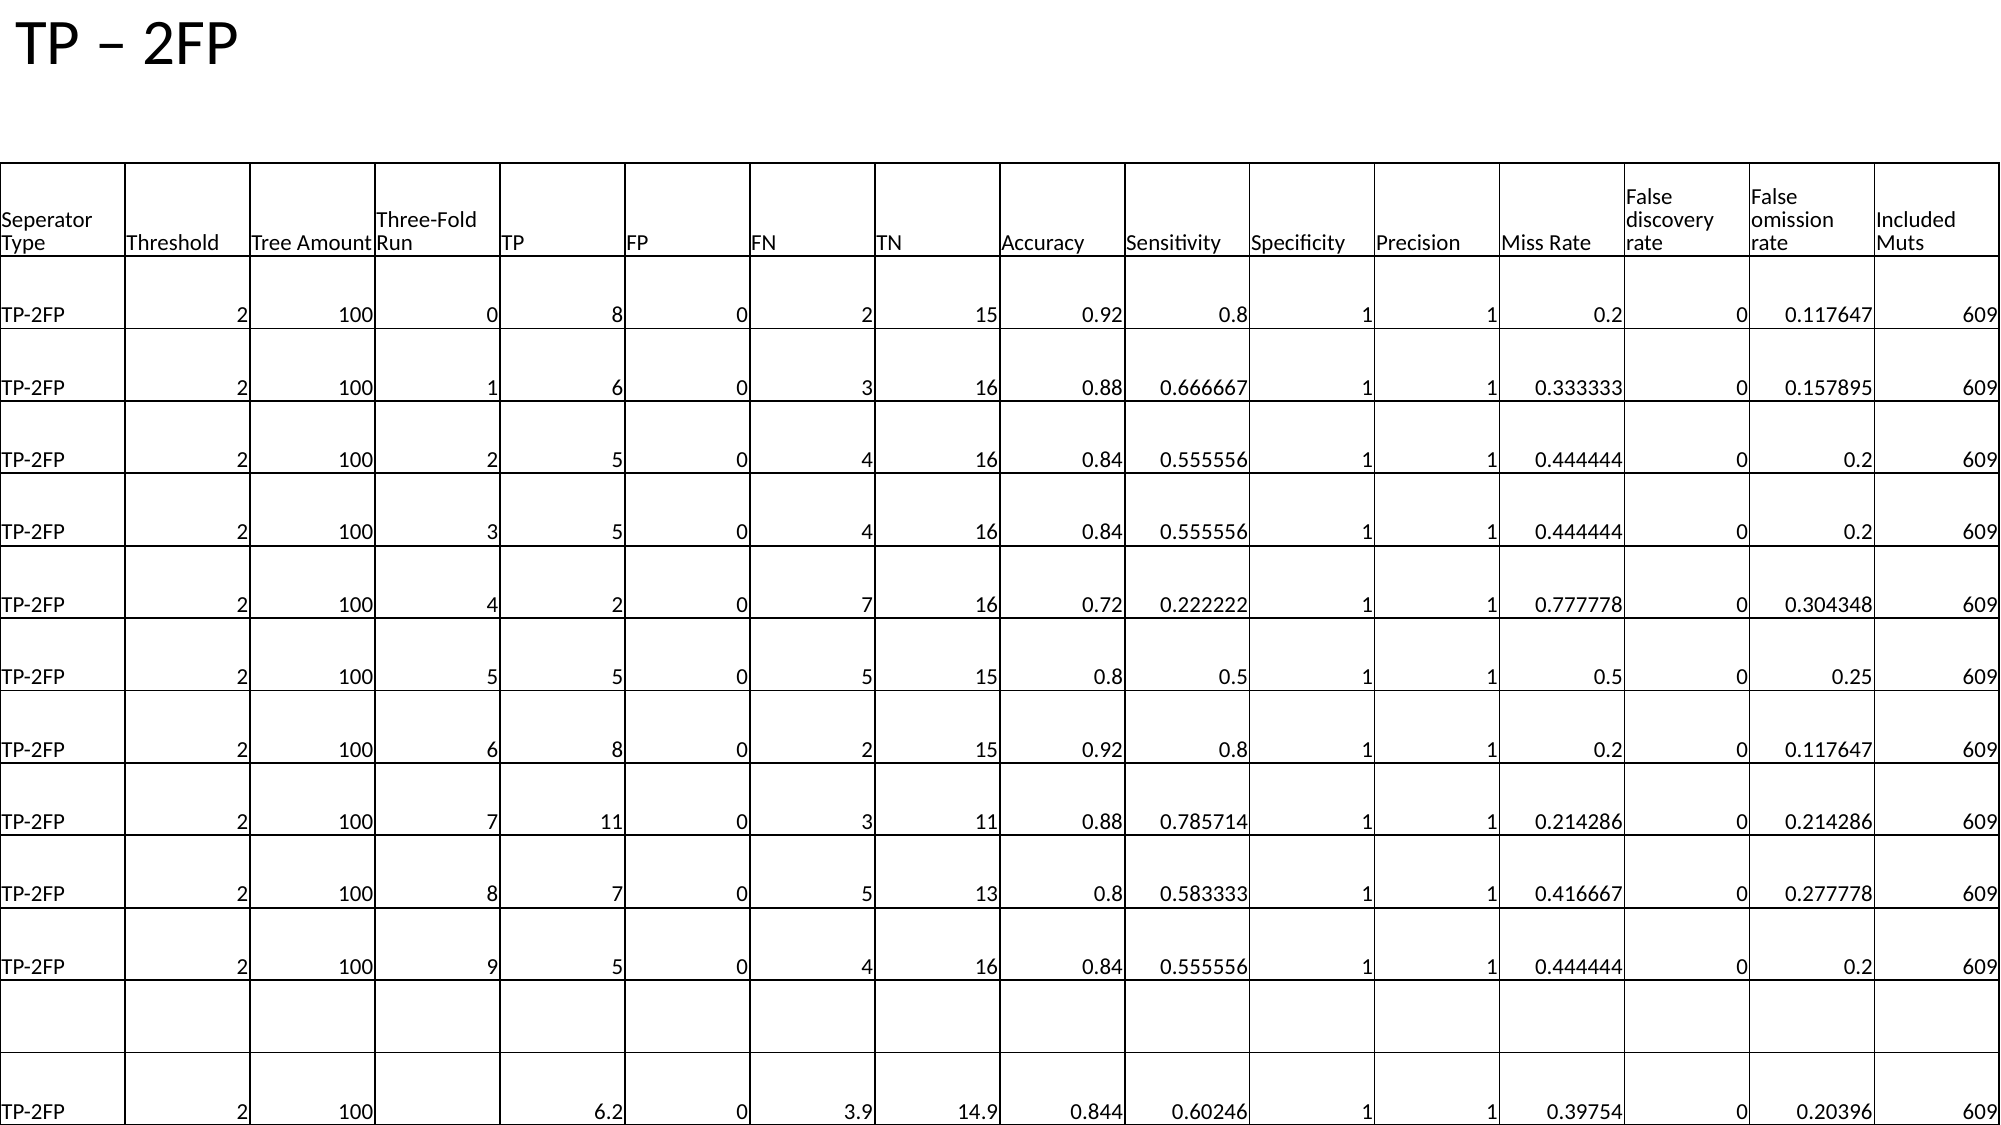

# TP – 2FP
| Seperator Type | Threshold | Tree Amount | Three-Fold Run | TP | FP | FN | TN | Accuracy | Sensitivity | Specificity | Precision | Miss Rate | False discovery rate | False omission rate | Included Muts |
| --- | --- | --- | --- | --- | --- | --- | --- | --- | --- | --- | --- | --- | --- | --- | --- |
| TP-2FP | 2 | 100 | 0 | 8 | 0 | 2 | 15 | 0.92 | 0.8 | 1 | 1 | 0.2 | 0 | 0.117647 | 609 |
| TP-2FP | 2 | 100 | 1 | 6 | 0 | 3 | 16 | 0.88 | 0.666667 | 1 | 1 | 0.333333 | 0 | 0.157895 | 609 |
| TP-2FP | 2 | 100 | 2 | 5 | 0 | 4 | 16 | 0.84 | 0.555556 | 1 | 1 | 0.444444 | 0 | 0.2 | 609 |
| TP-2FP | 2 | 100 | 3 | 5 | 0 | 4 | 16 | 0.84 | 0.555556 | 1 | 1 | 0.444444 | 0 | 0.2 | 609 |
| TP-2FP | 2 | 100 | 4 | 2 | 0 | 7 | 16 | 0.72 | 0.222222 | 1 | 1 | 0.777778 | 0 | 0.304348 | 609 |
| TP-2FP | 2 | 100 | 5 | 5 | 0 | 5 | 15 | 0.8 | 0.5 | 1 | 1 | 0.5 | 0 | 0.25 | 609 |
| TP-2FP | 2 | 100 | 6 | 8 | 0 | 2 | 15 | 0.92 | 0.8 | 1 | 1 | 0.2 | 0 | 0.117647 | 609 |
| TP-2FP | 2 | 100 | 7 | 11 | 0 | 3 | 11 | 0.88 | 0.785714 | 1 | 1 | 0.214286 | 0 | 0.214286 | 609 |
| TP-2FP | 2 | 100 | 8 | 7 | 0 | 5 | 13 | 0.8 | 0.583333 | 1 | 1 | 0.416667 | 0 | 0.277778 | 609 |
| TP-2FP | 2 | 100 | 9 | 5 | 0 | 4 | 16 | 0.84 | 0.555556 | 1 | 1 | 0.444444 | 0 | 0.2 | 609 |
|  |  |  |  |  |  |  |  |  |  |  |  |  |  |  |  |
| TP-2FP | 2 | 100 |  | 6.2 | 0 | 3.9 | 14.9 | 0.844 | 0.60246 | 1 | 1 | 0.39754 | 0 | 0.20396 | 609 |